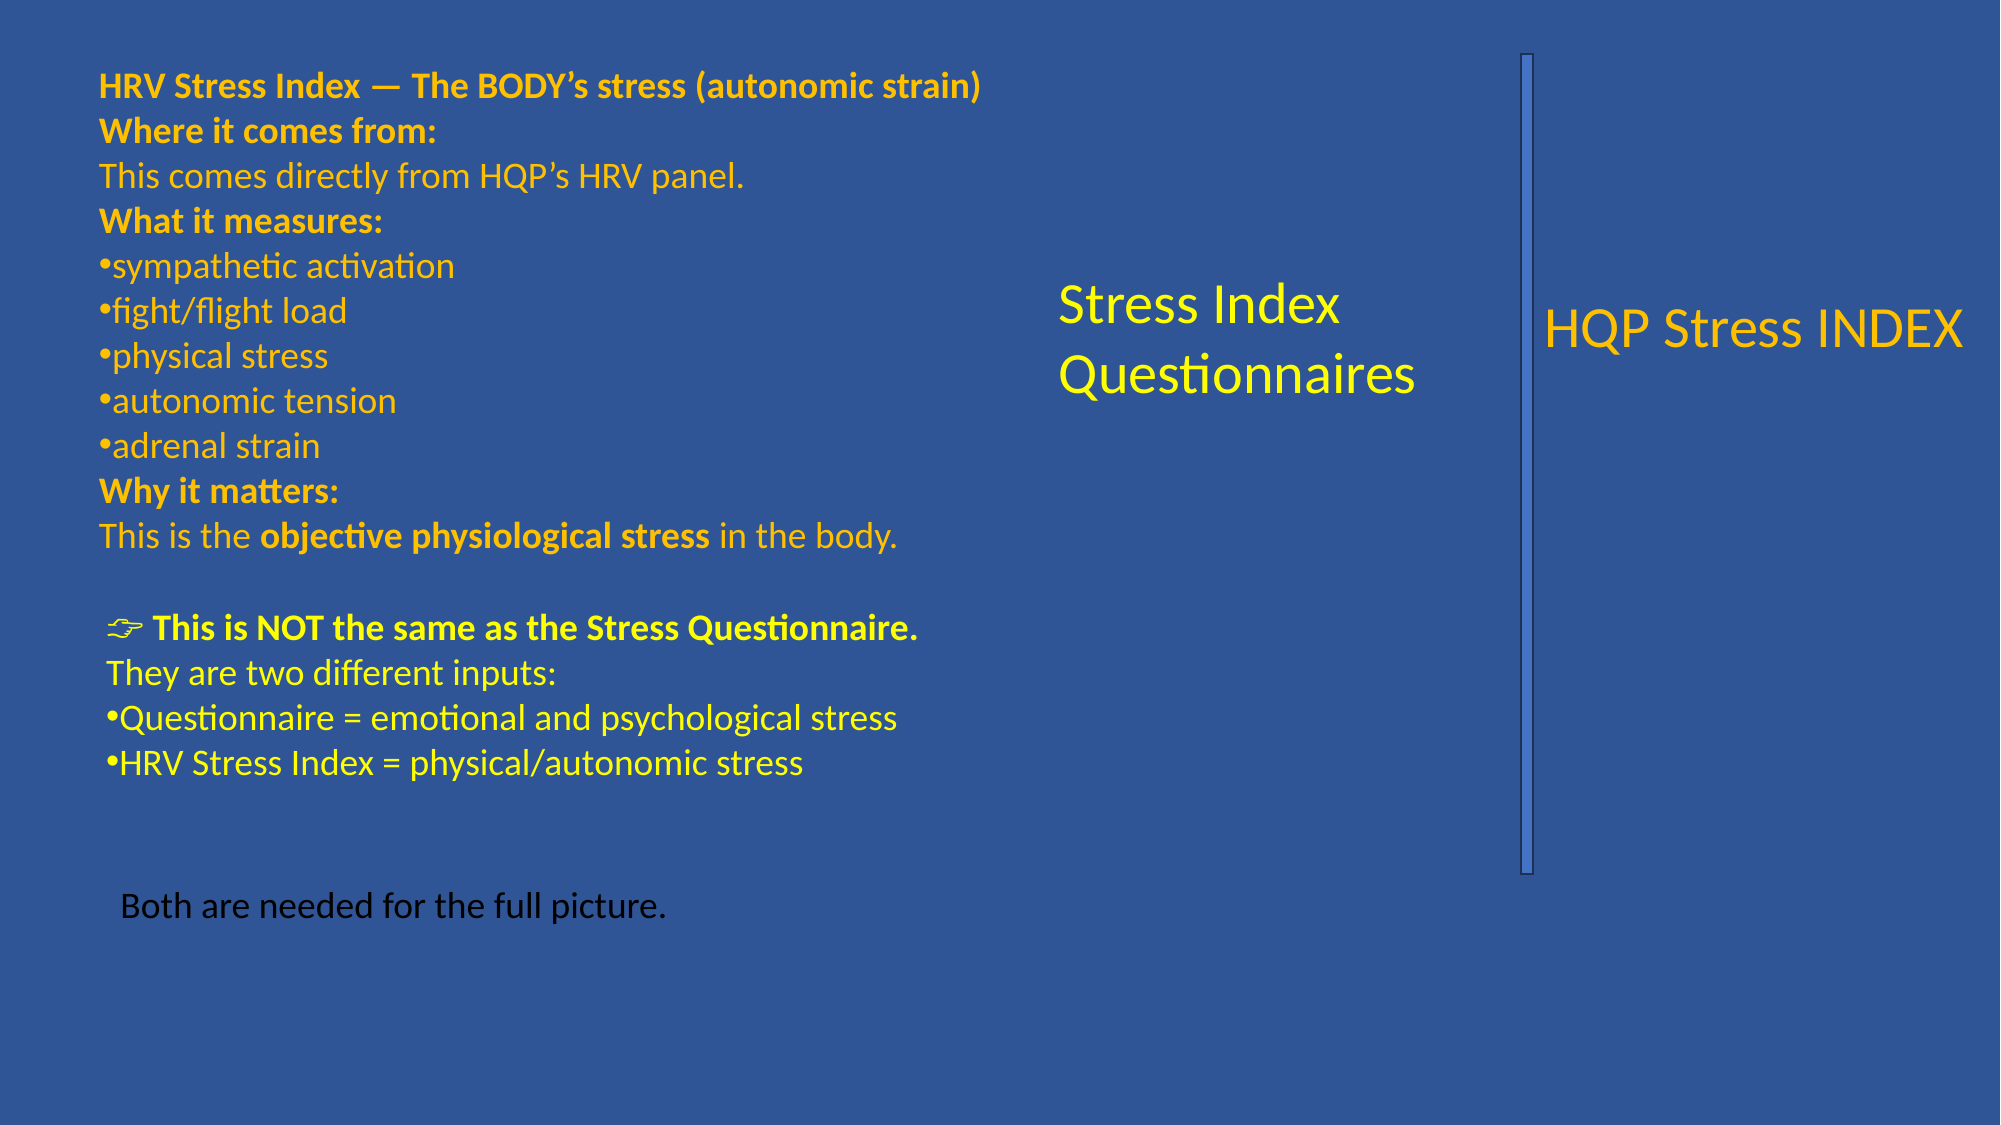

HRV Stress Index — The BODY’s stress (autonomic strain)
Where it comes from:
This comes directly from HQP’s HRV panel.
What it measures:
sympathetic activation
fight/flight load
physical stress
autonomic tension
adrenal strain
Why it matters:
This is the objective physiological stress in the body.

Stress Index Questionnaires
HQP Stress INDEX
👉 This is NOT the same as the Stress Questionnaire.
They are two different inputs:
Questionnaire = emotional and psychological stress
HRV Stress Index = physical/autonomic stress
Both are needed for the full picture.